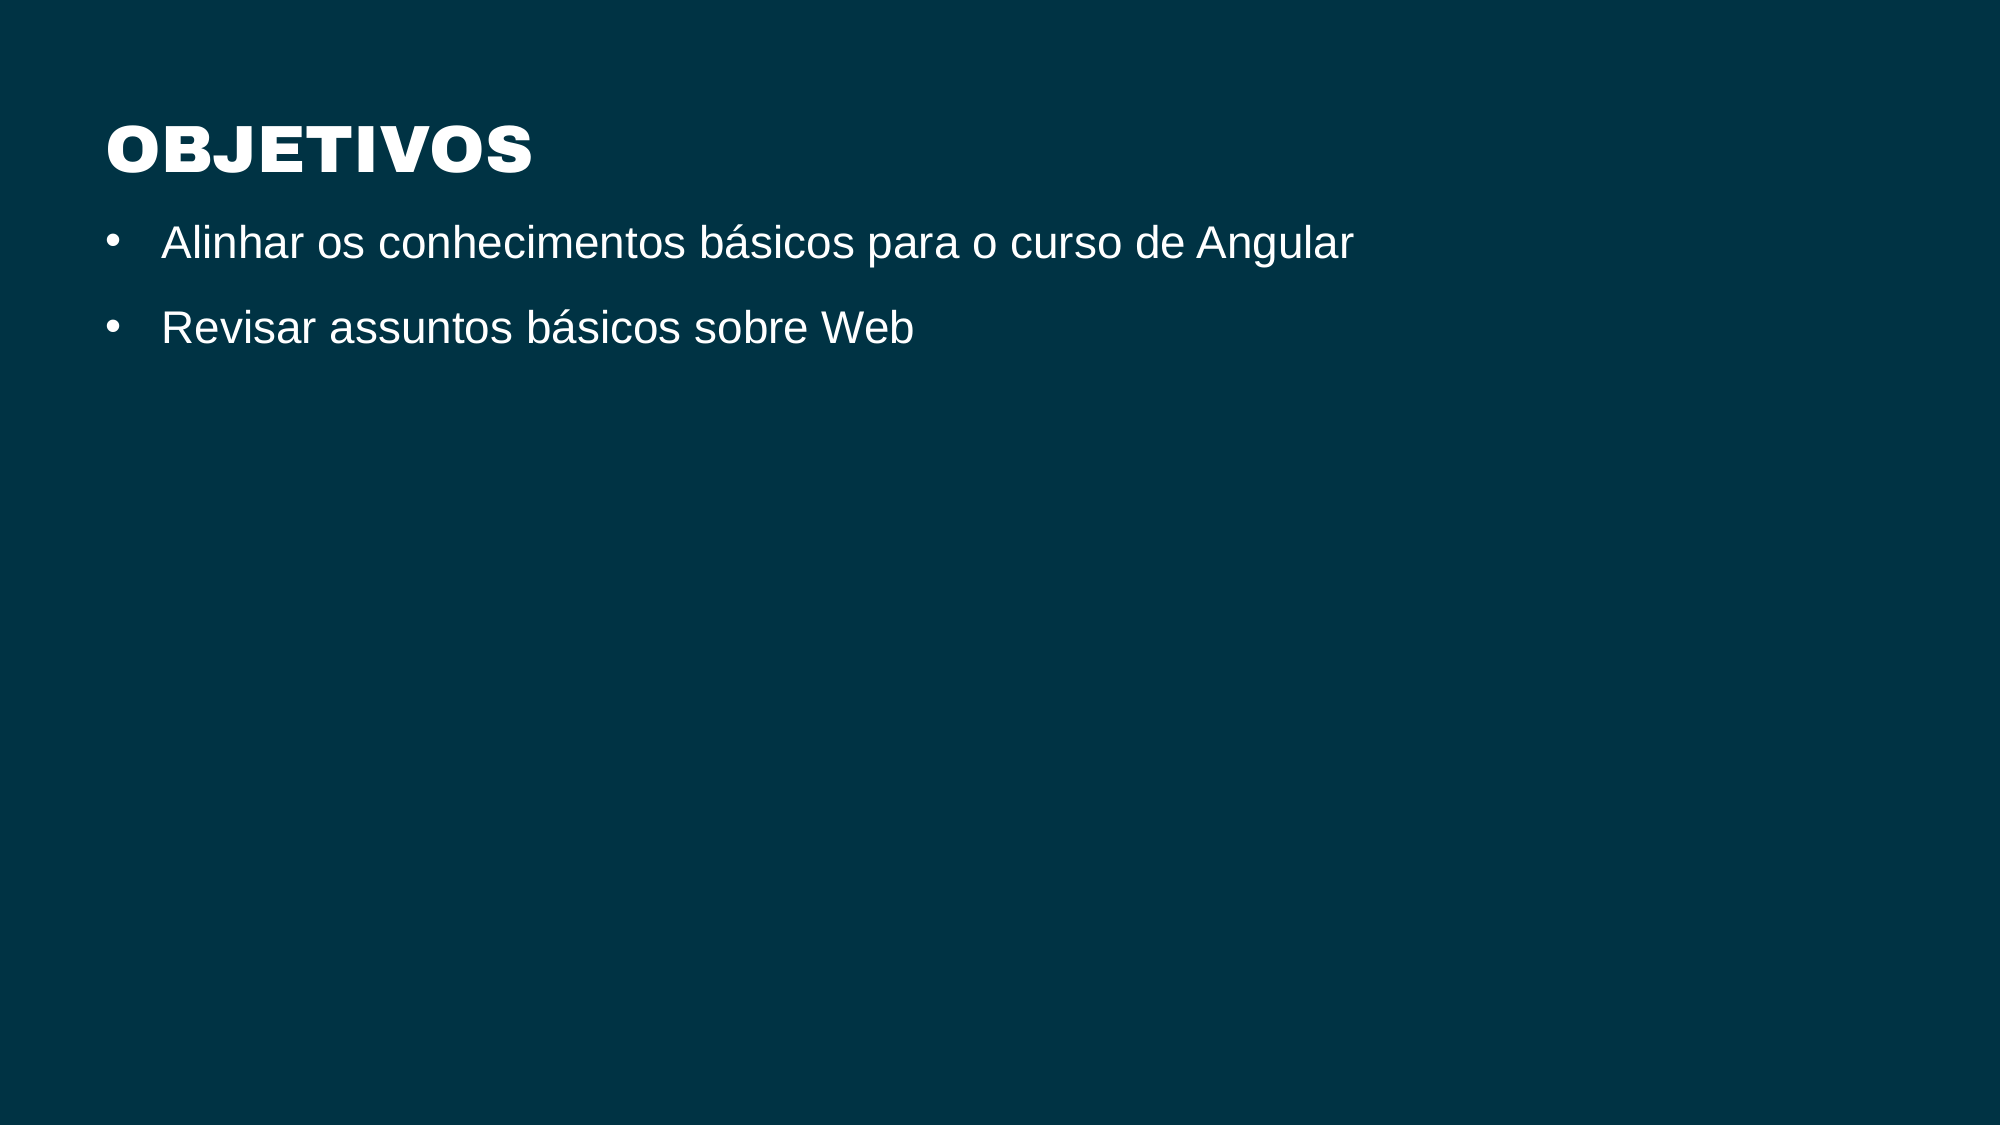

Objetivos
Alinhar os conhecimentos básicos para o curso de Angular
Revisar assuntos básicos sobre Web